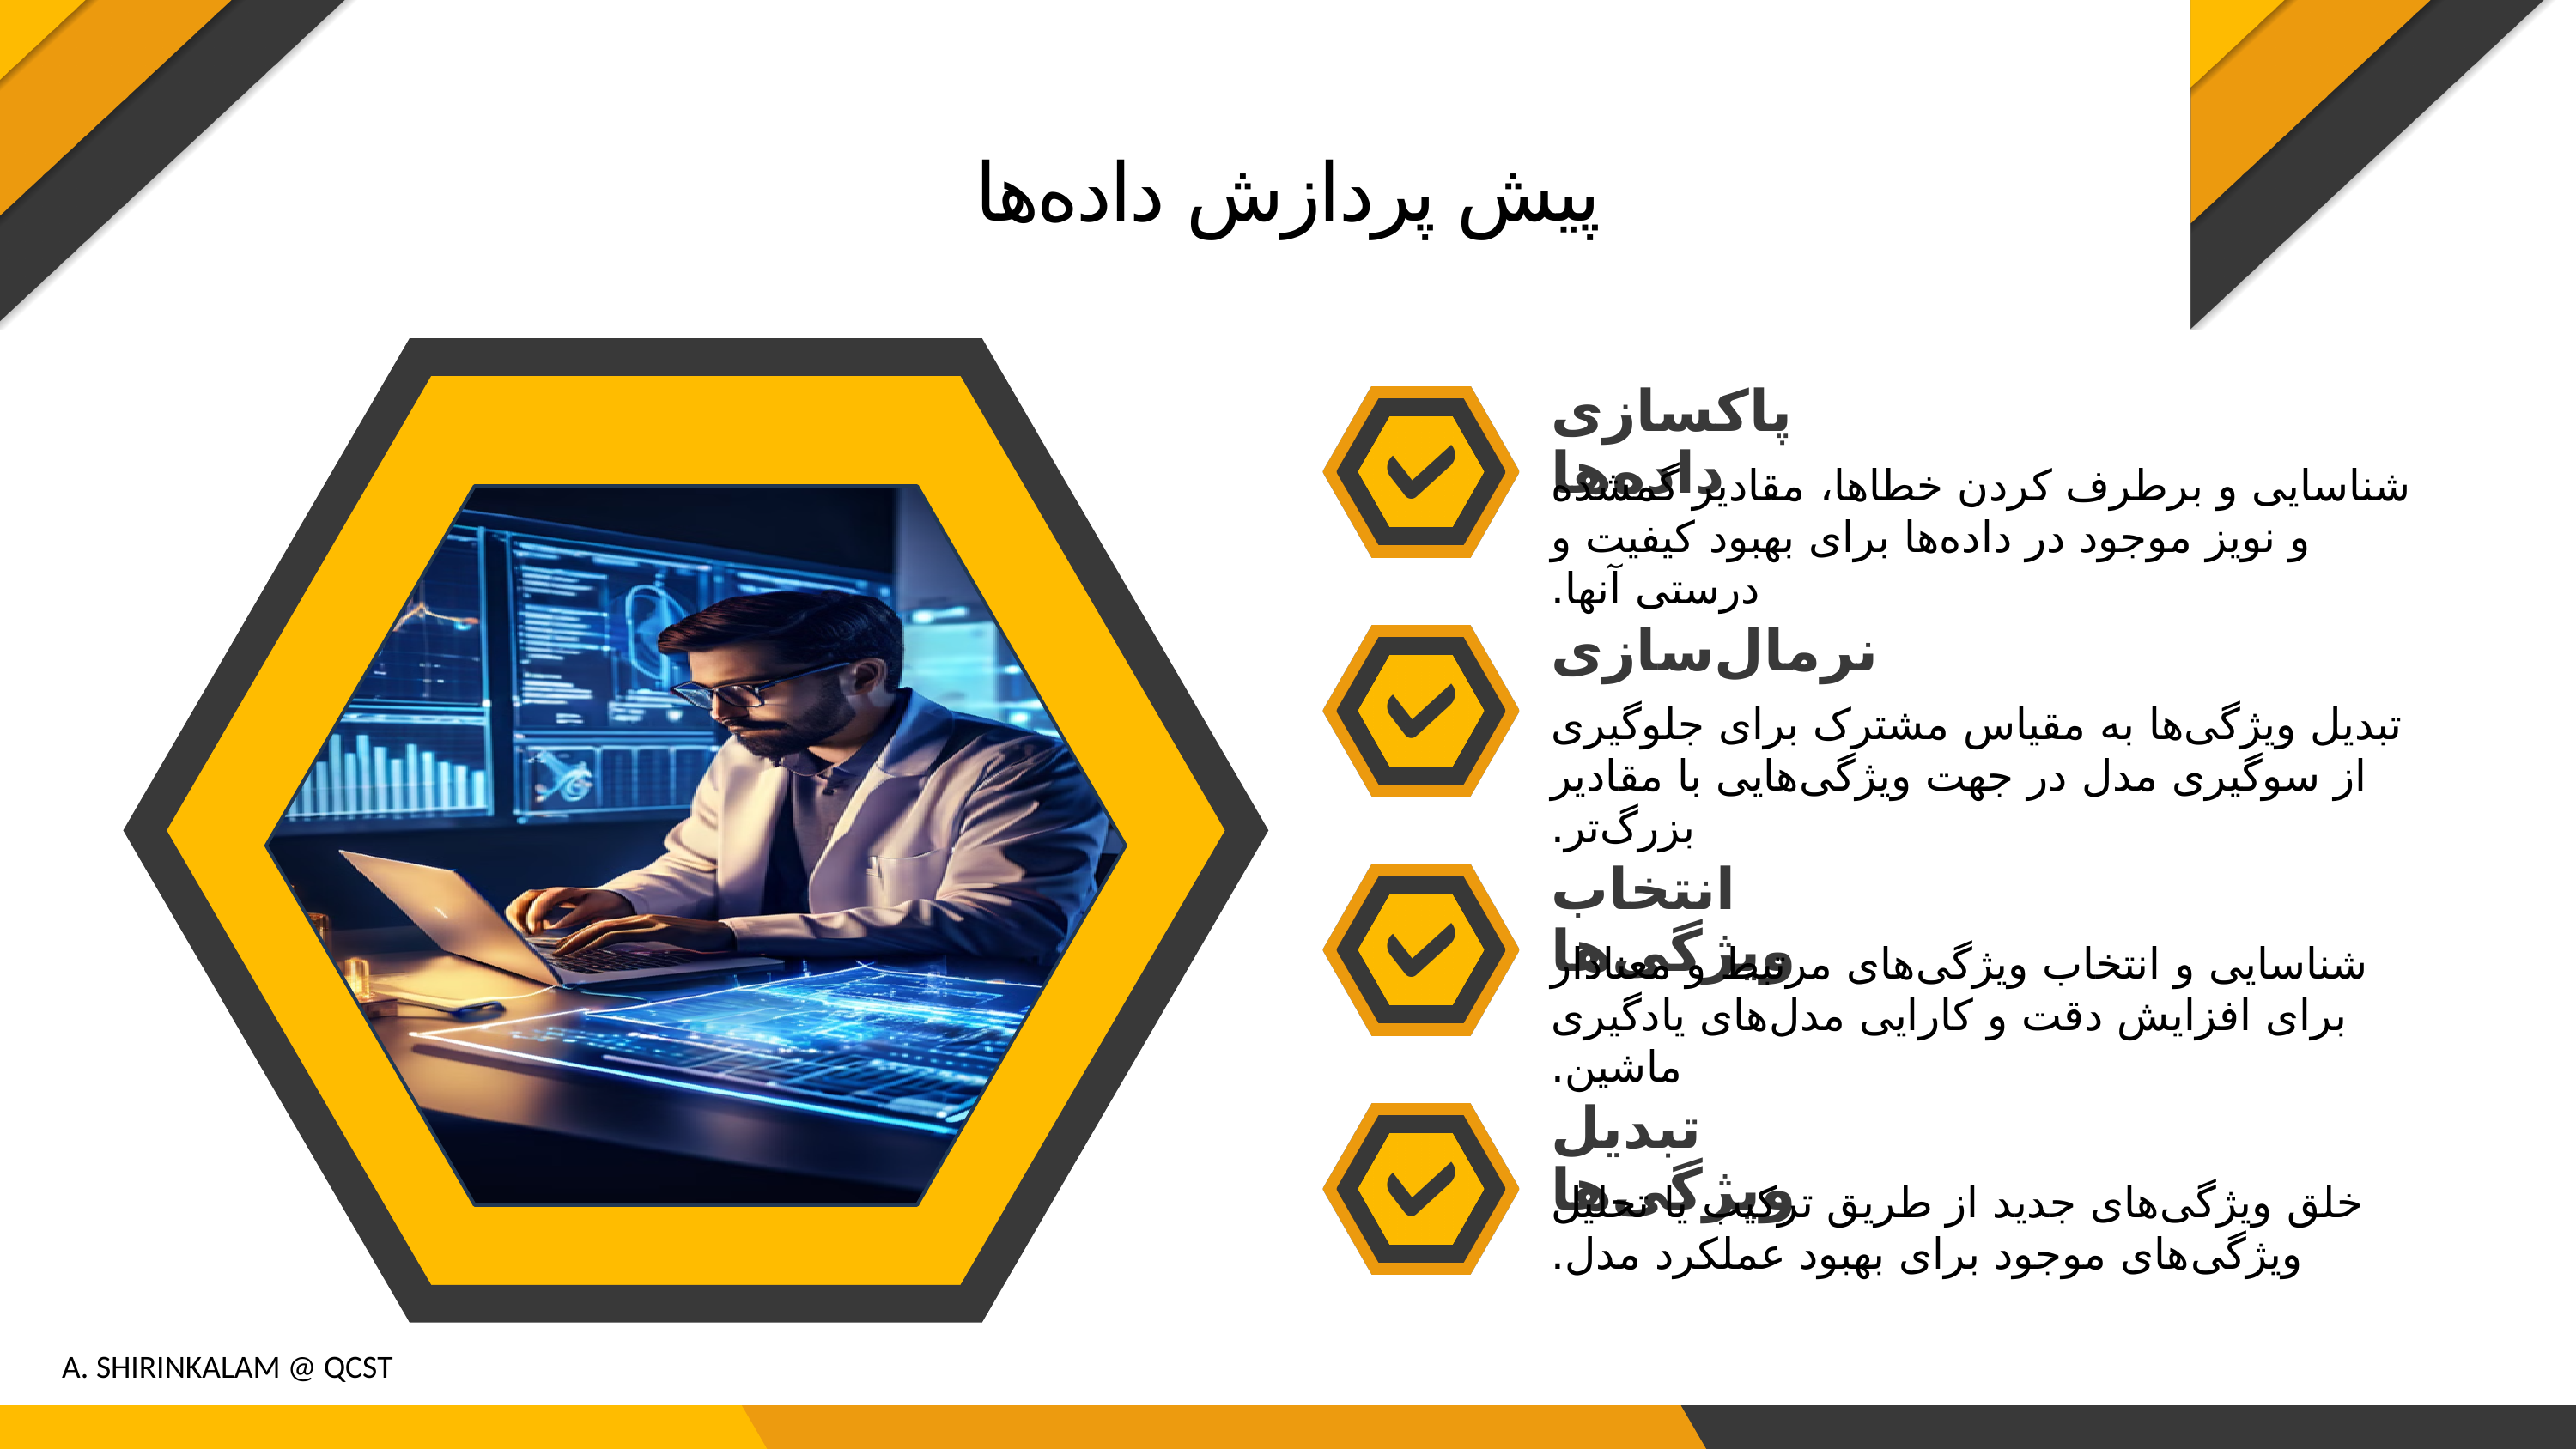

پیش پردازش داده‌ها

پاکسازی داده‌ها

شناسایی و برطرف کردن خطاها، مقادیر گمشده و نویز موجود در داده‌ها برای بهبود کیفیت و درستی آنها.

نرمال‌سازی

تبدیل ویژگی‌ها به مقیاس مشترک برای جلوگیری از سوگیری مدل در جهت ویژگی‌هایی با مقادیر بزرگ‌تر.
انتخاب ویژگی‌ها

شناسایی و انتخاب ویژگی‌های مرتبط و معنادار برای افزایش دقت و کارایی مدل‌های یادگیری ماشین.
تبدیل ویژگی‌ها

خلق ویژگی‌های جدید از طریق ترکیب یا تحلیل ویژگی‌های موجود برای بهبود عملکرد مدل.
A. SHIRINKALAM @ QCST